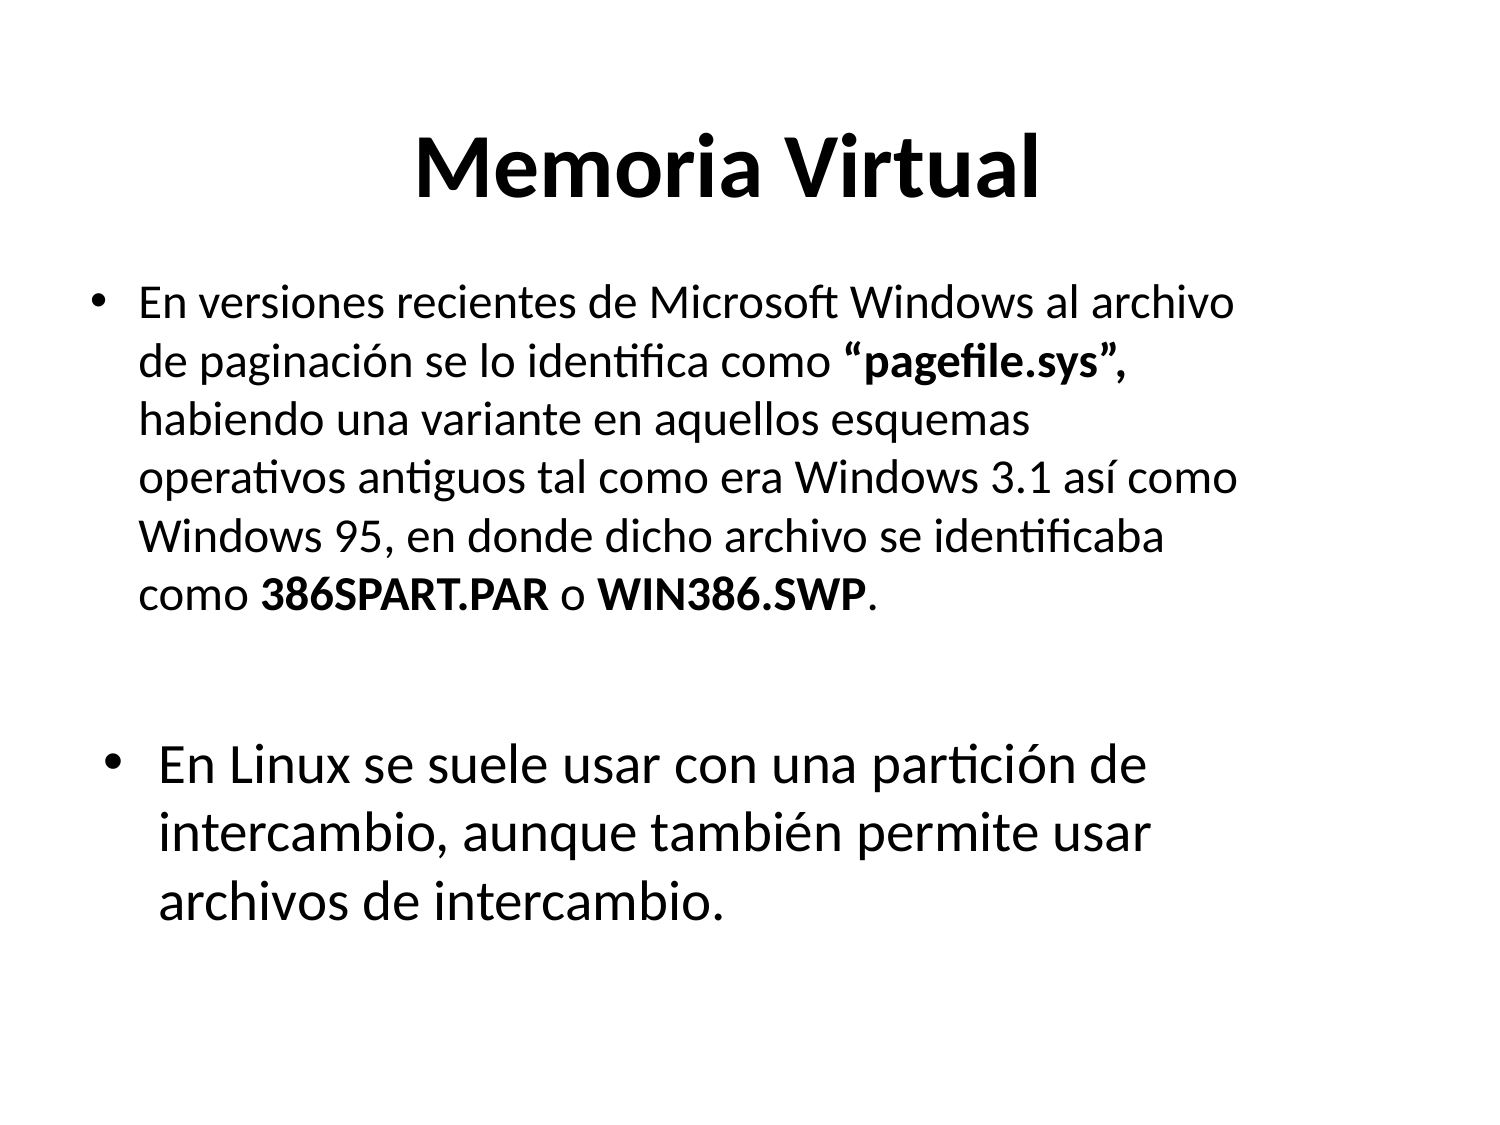

# Memoria Virtual
En versiones recientes de Microsoft Windows al archivo de paginación se lo identifica como “pagefile.sys”, habiendo una variante en aquellos esquemas operativos antiguos tal como era Windows 3.1 así como Windows 95, en donde dicho archivo se identificaba como 386SPART.PAR o WIN386.SWP.
.
En Linux se suele usar con una partición de intercambio, aunque también permite usar archivos de intercambio.